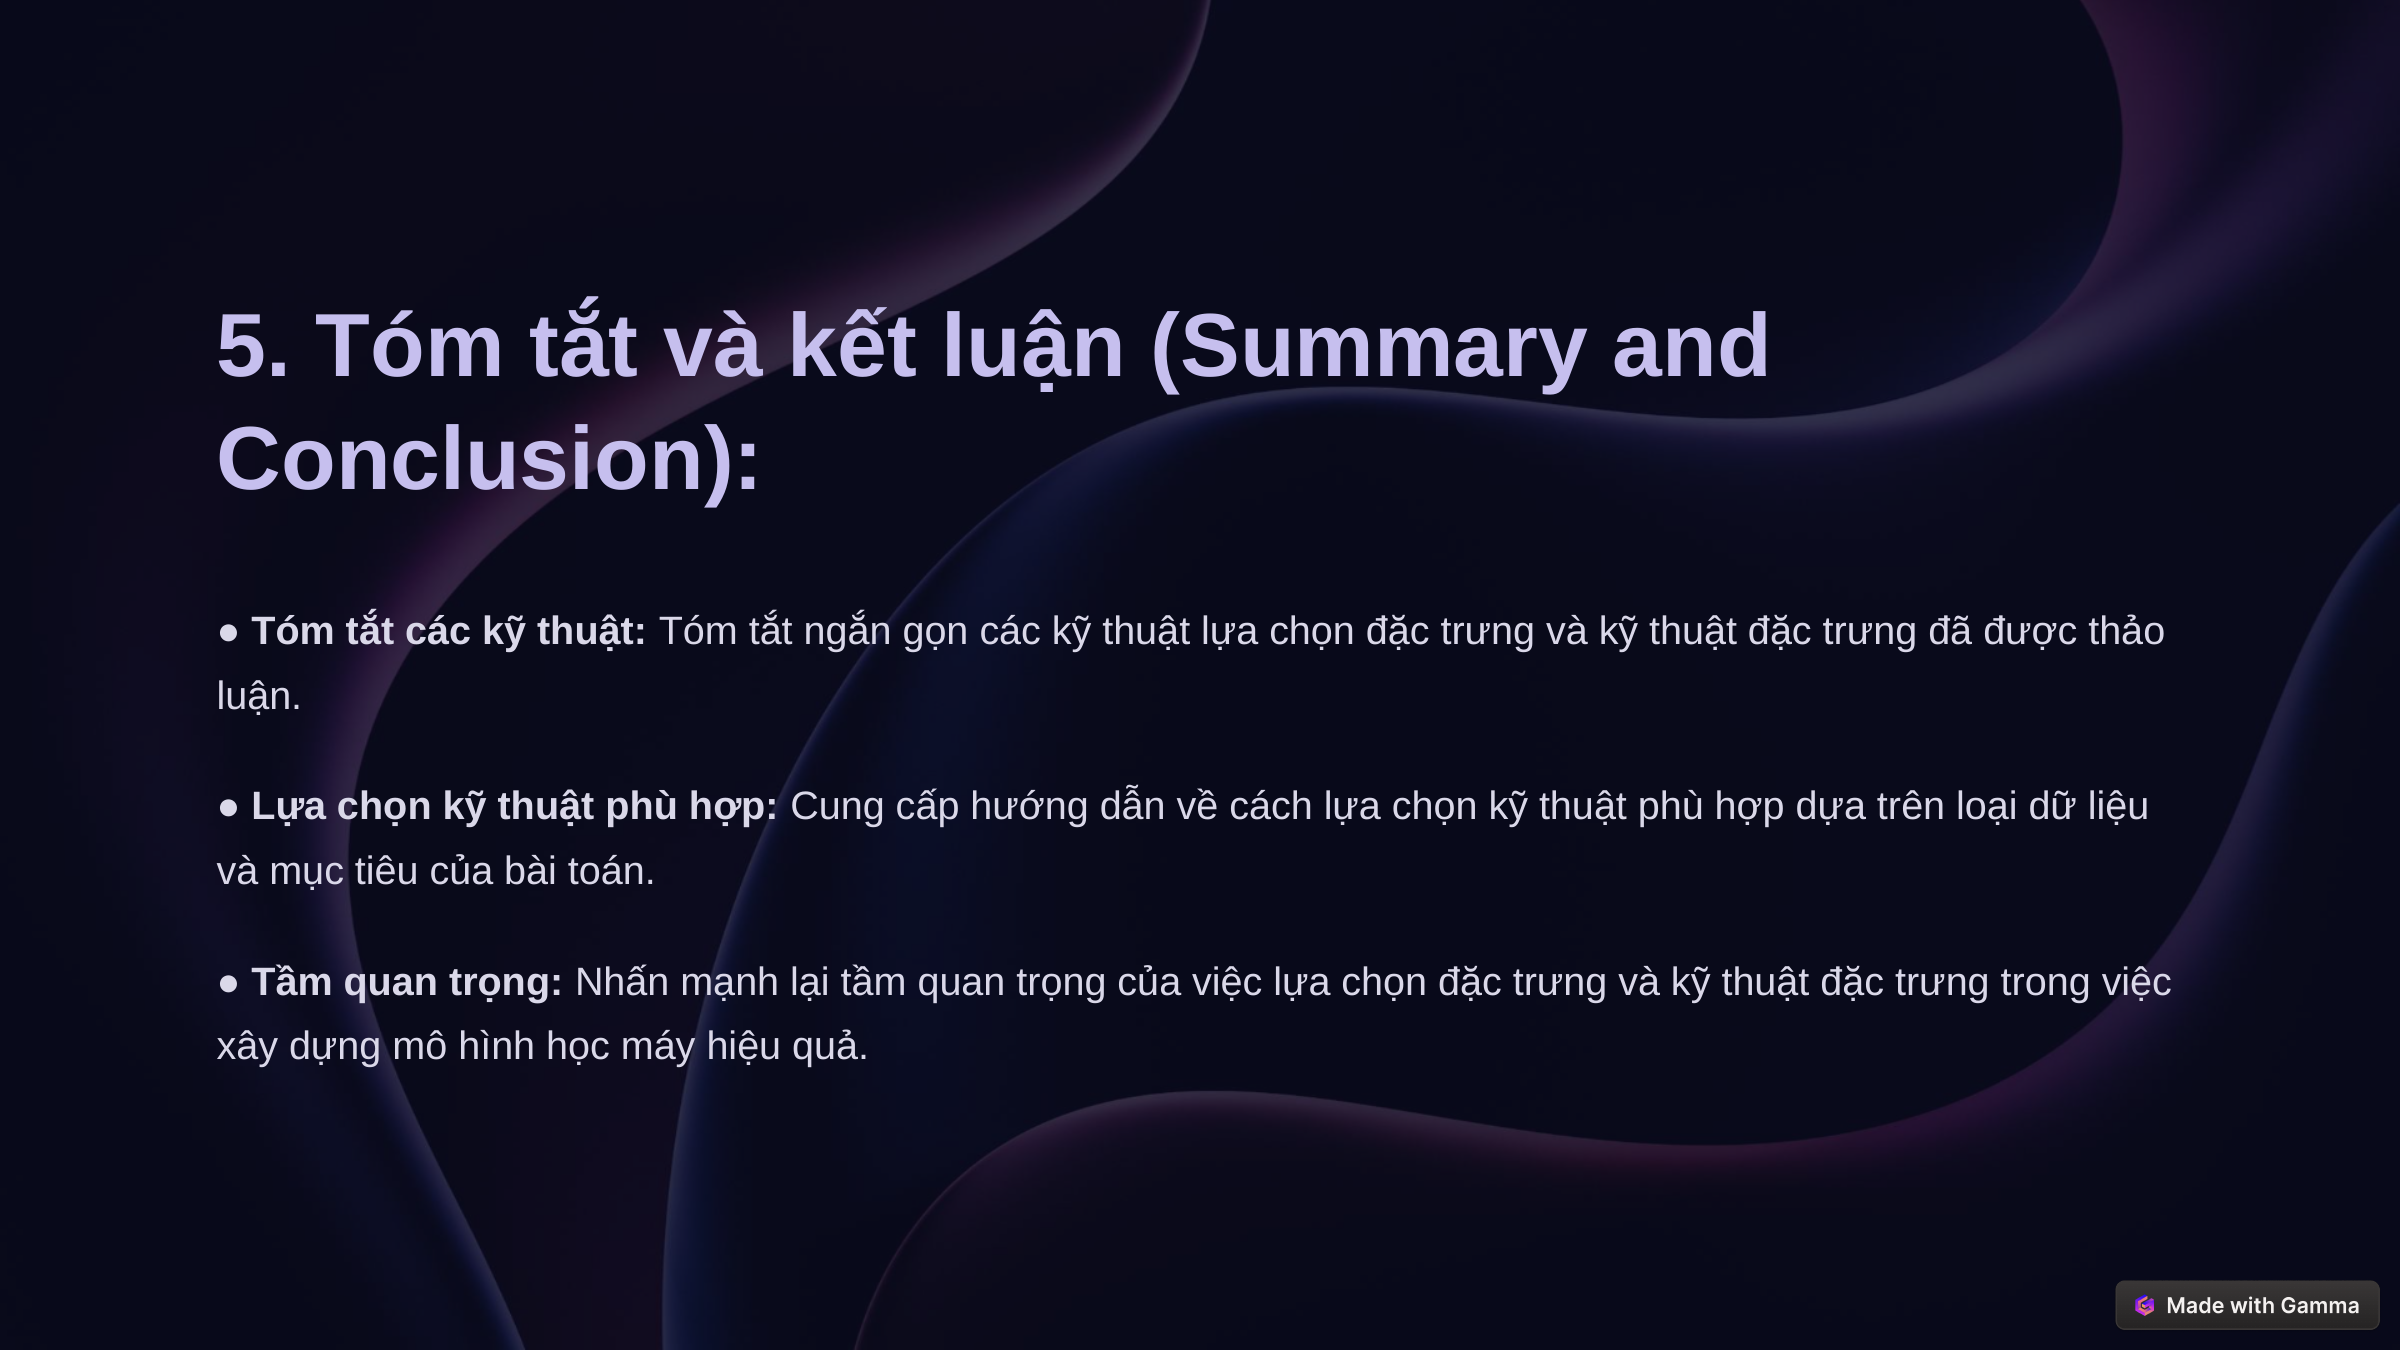

5. Tóm tắt và kết luận (Summary and Conclusion):
● Tóm tắt các kỹ thuật: Tóm tắt ngắn gọn các kỹ thuật lựa chọn đặc trưng và kỹ thuật đặc trưng đã được thảo luận.
● Lựa chọn kỹ thuật phù hợp: Cung cấp hướng dẫn về cách lựa chọn kỹ thuật phù hợp dựa trên loại dữ liệu và mục tiêu của bài toán.
● Tầm quan trọng: Nhấn mạnh lại tầm quan trọng của việc lựa chọn đặc trưng và kỹ thuật đặc trưng trong việc xây dựng mô hình học máy hiệu quả.